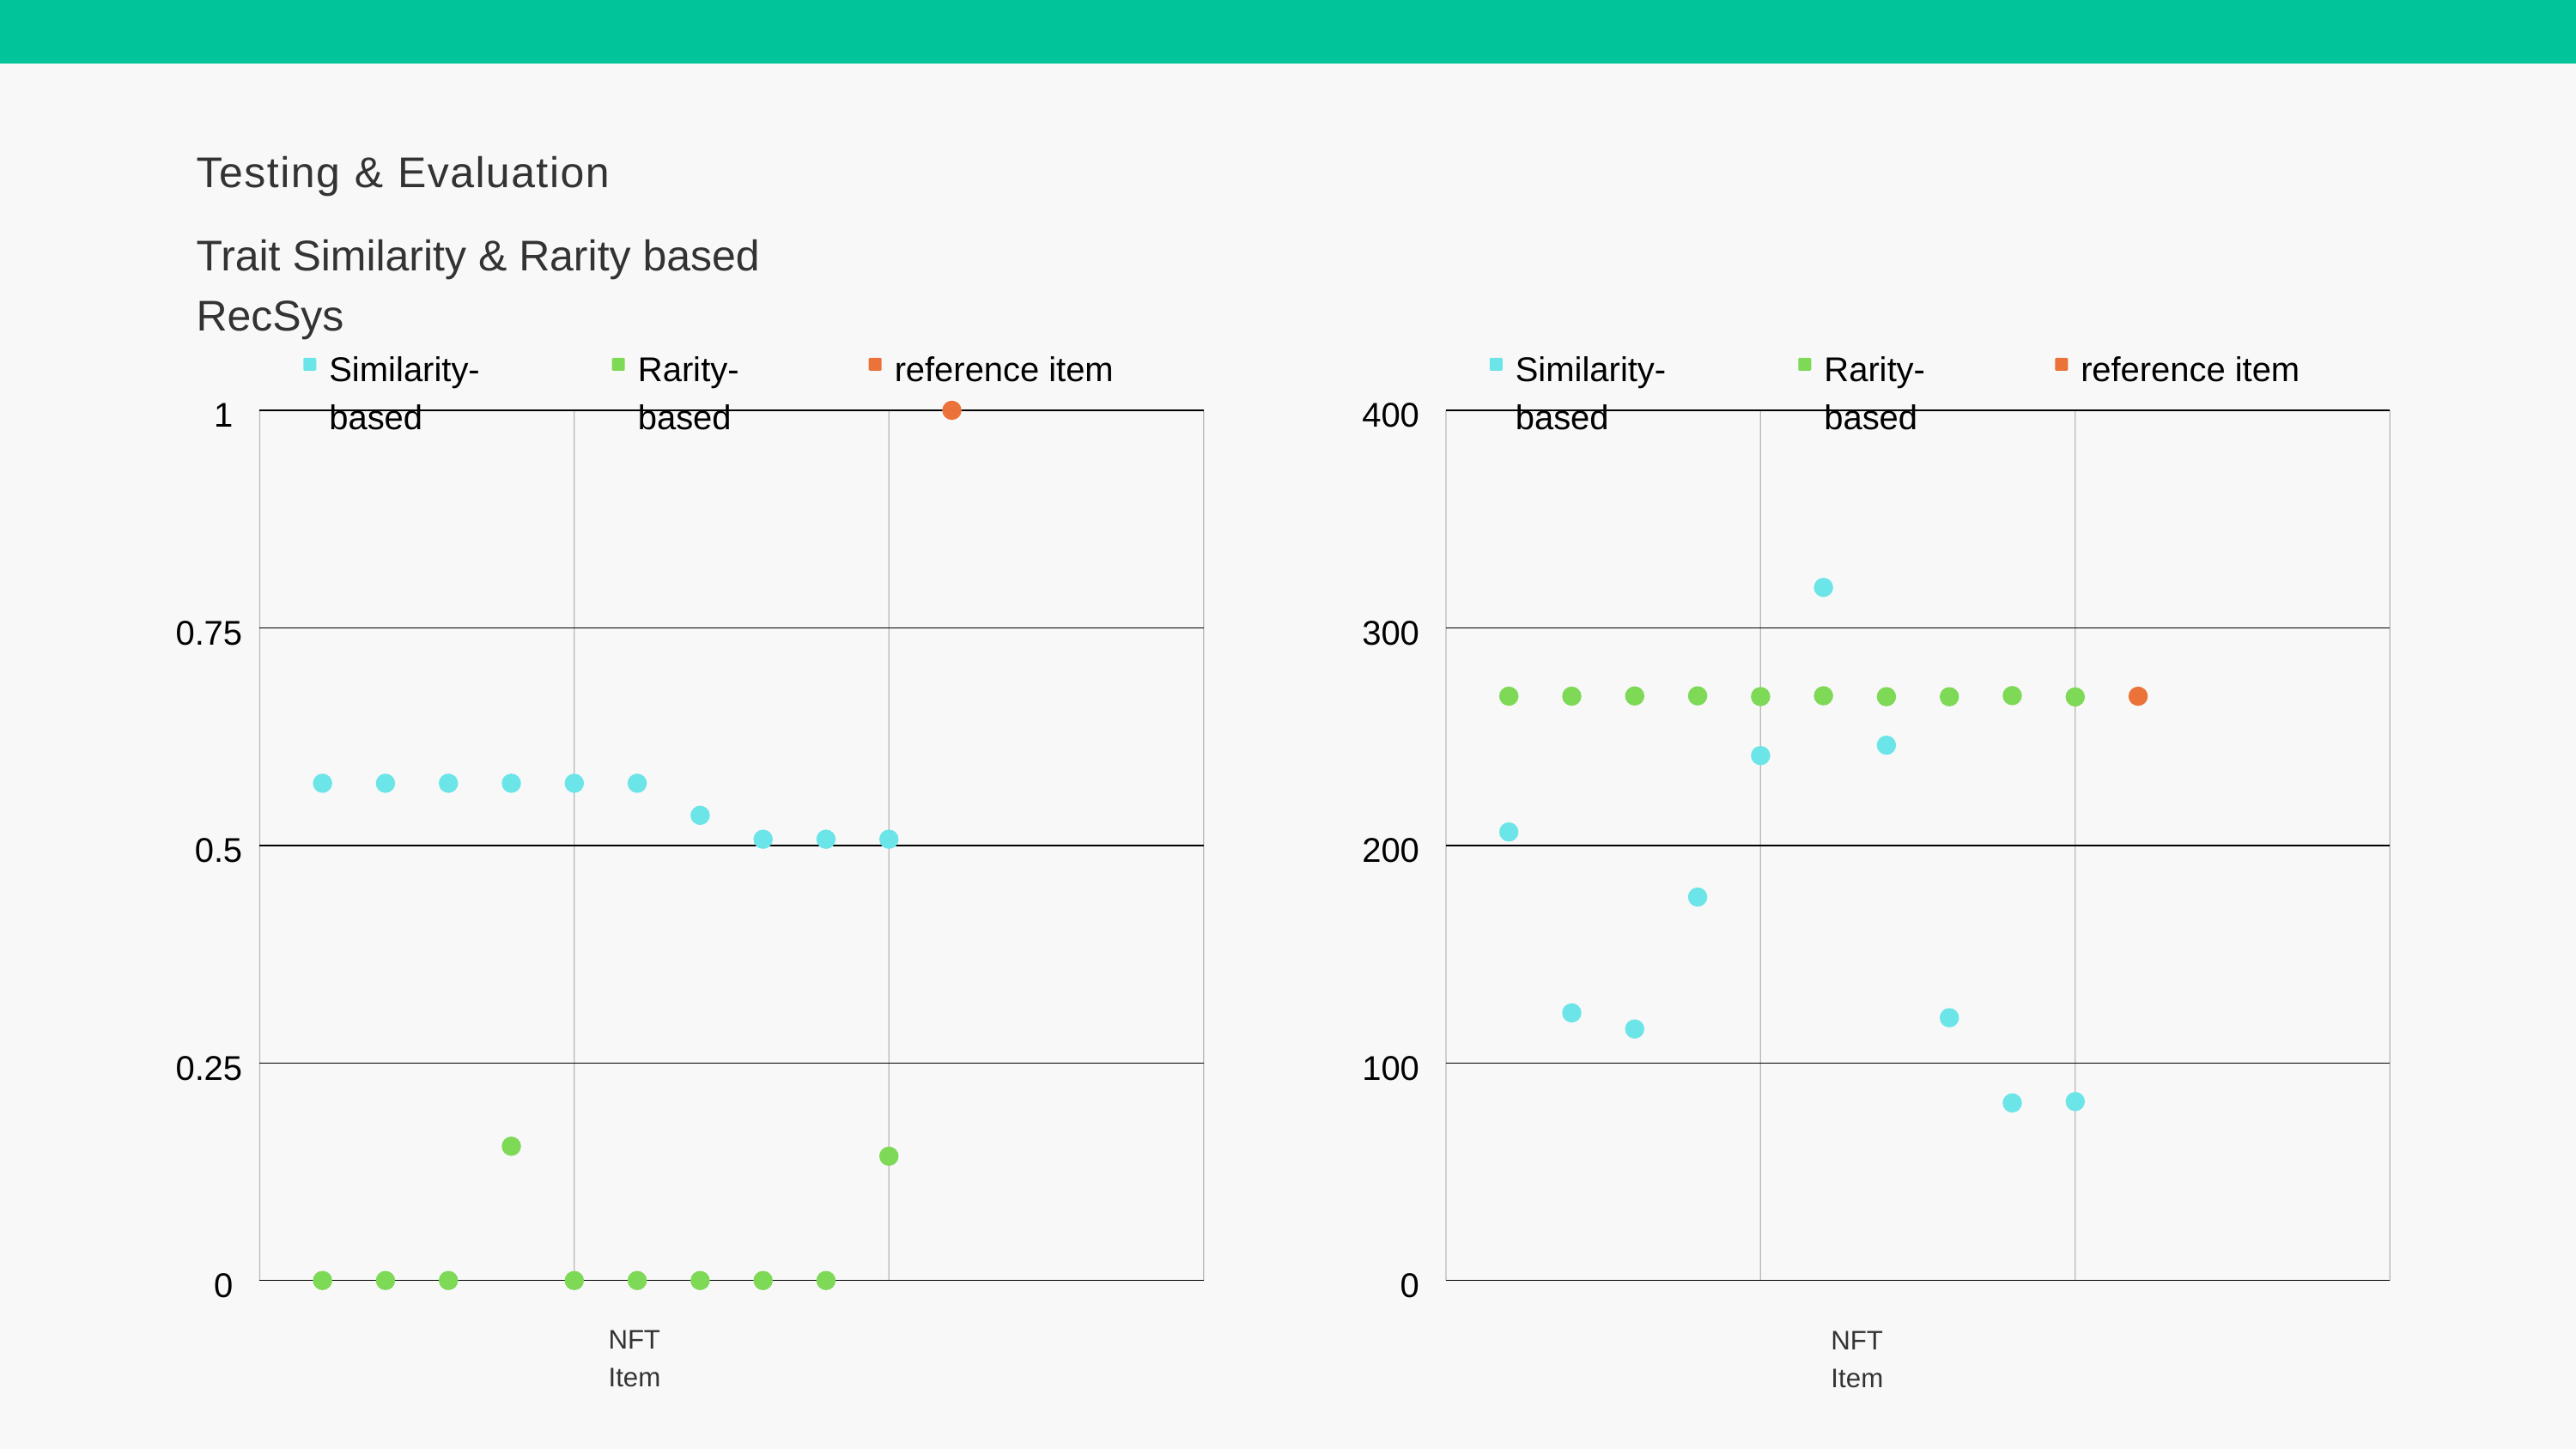

Testing & Evaluation
Trait Similarity & Rarity based RecSys
Similarity-based
Rarity-based
reference item
1

0.75
0.5
0.25
0
0
5
10
15
Similarity-based
Rarity-based
reference item
400

300
200
100
0
0
5
10
15

NFT Item
NFT Item